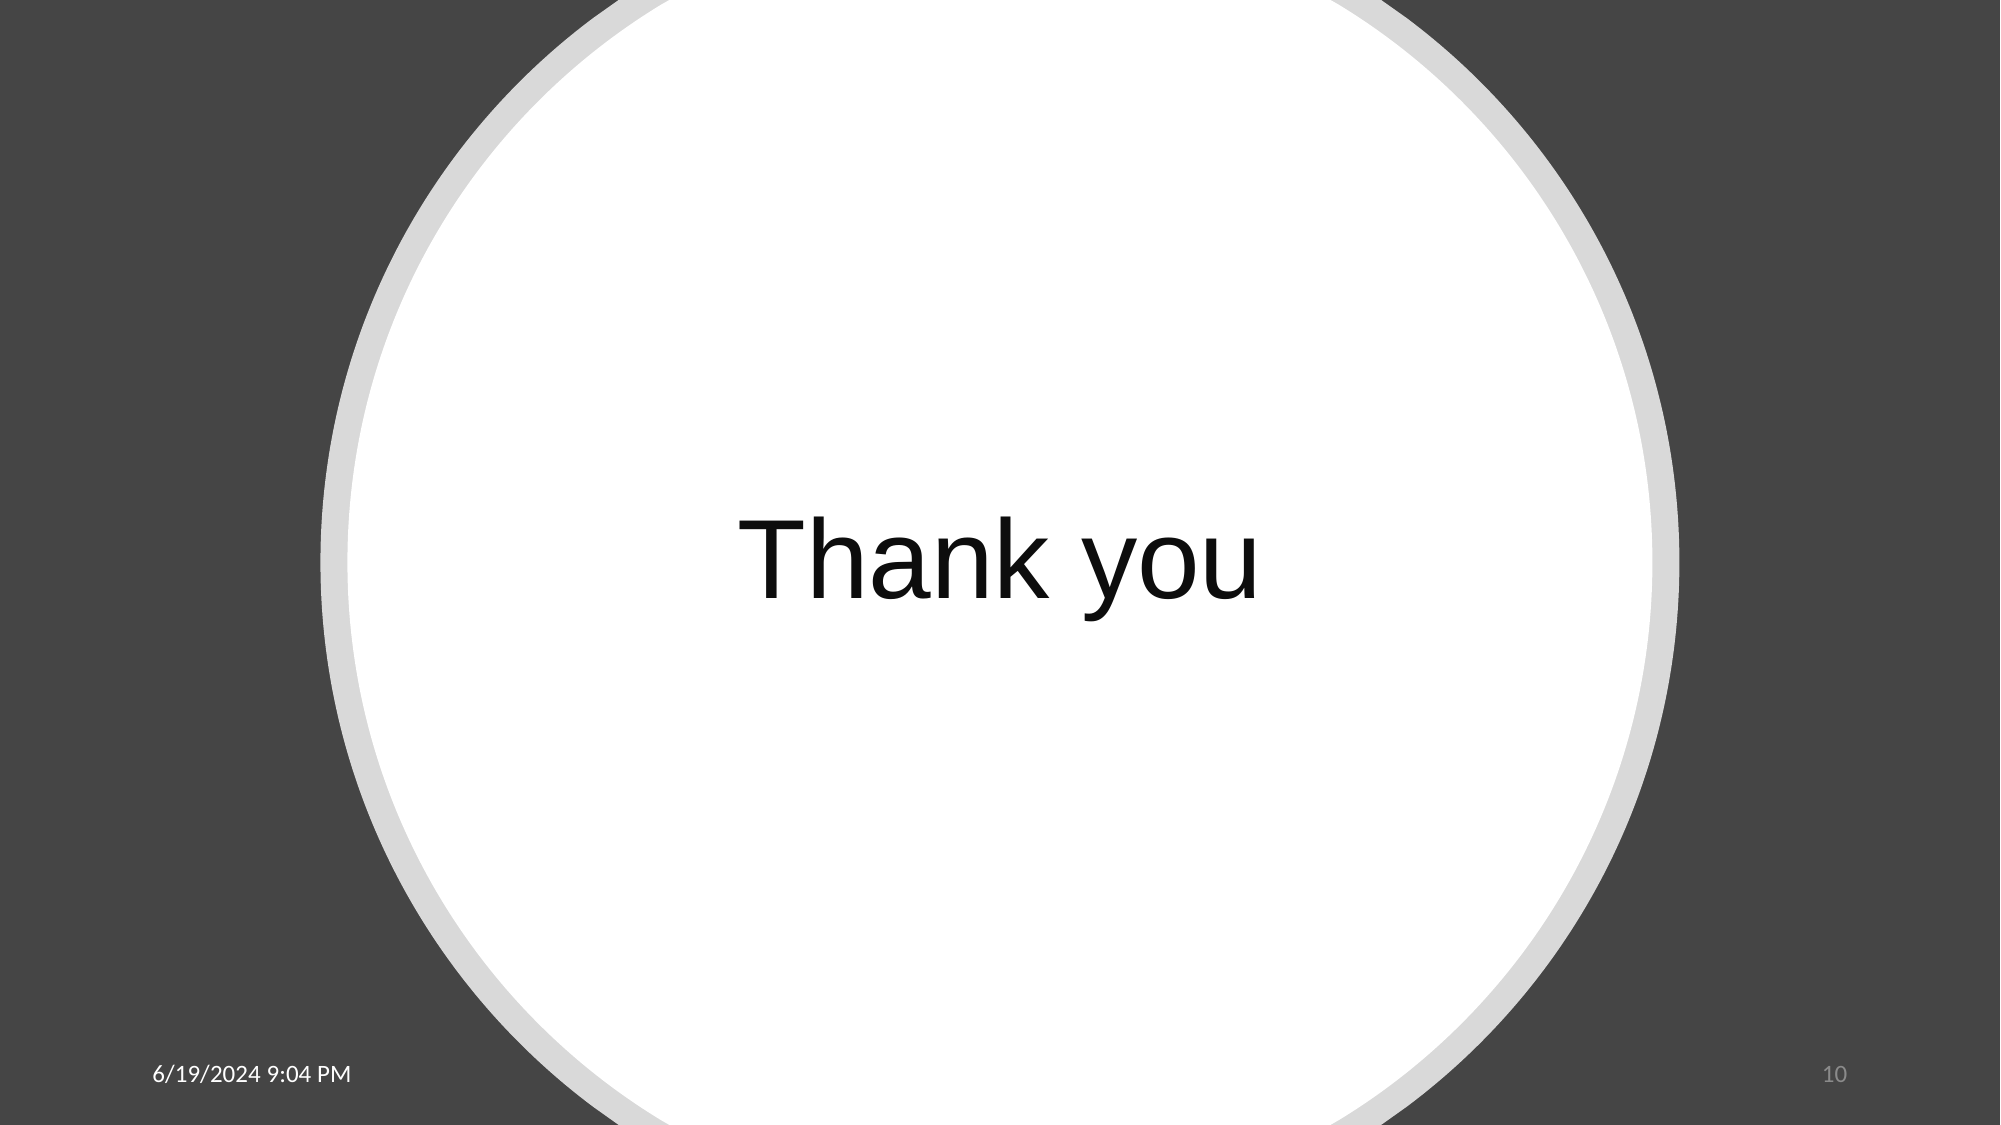

# Thank you
6/19/2024 9:04 PM
10